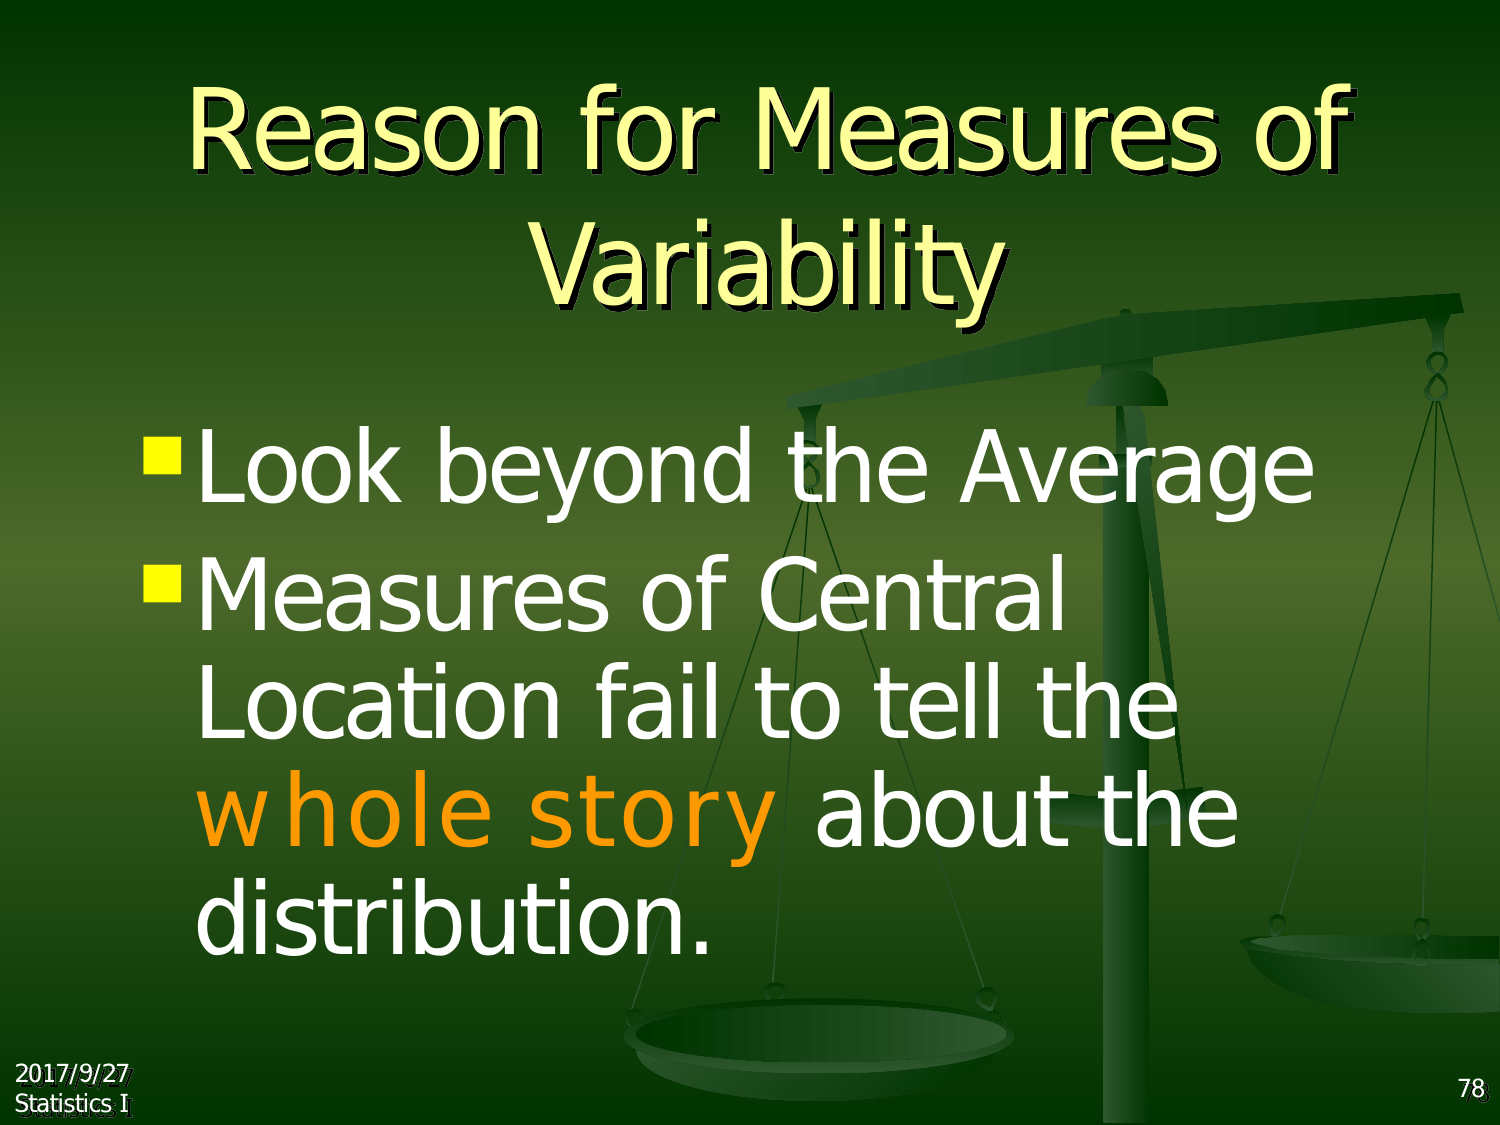

# Reason for Measures of Variability
Look beyond the Average
Measures of Central Location fail to tell the whole story about the distribution.
2017/9/27
Statistics I
78